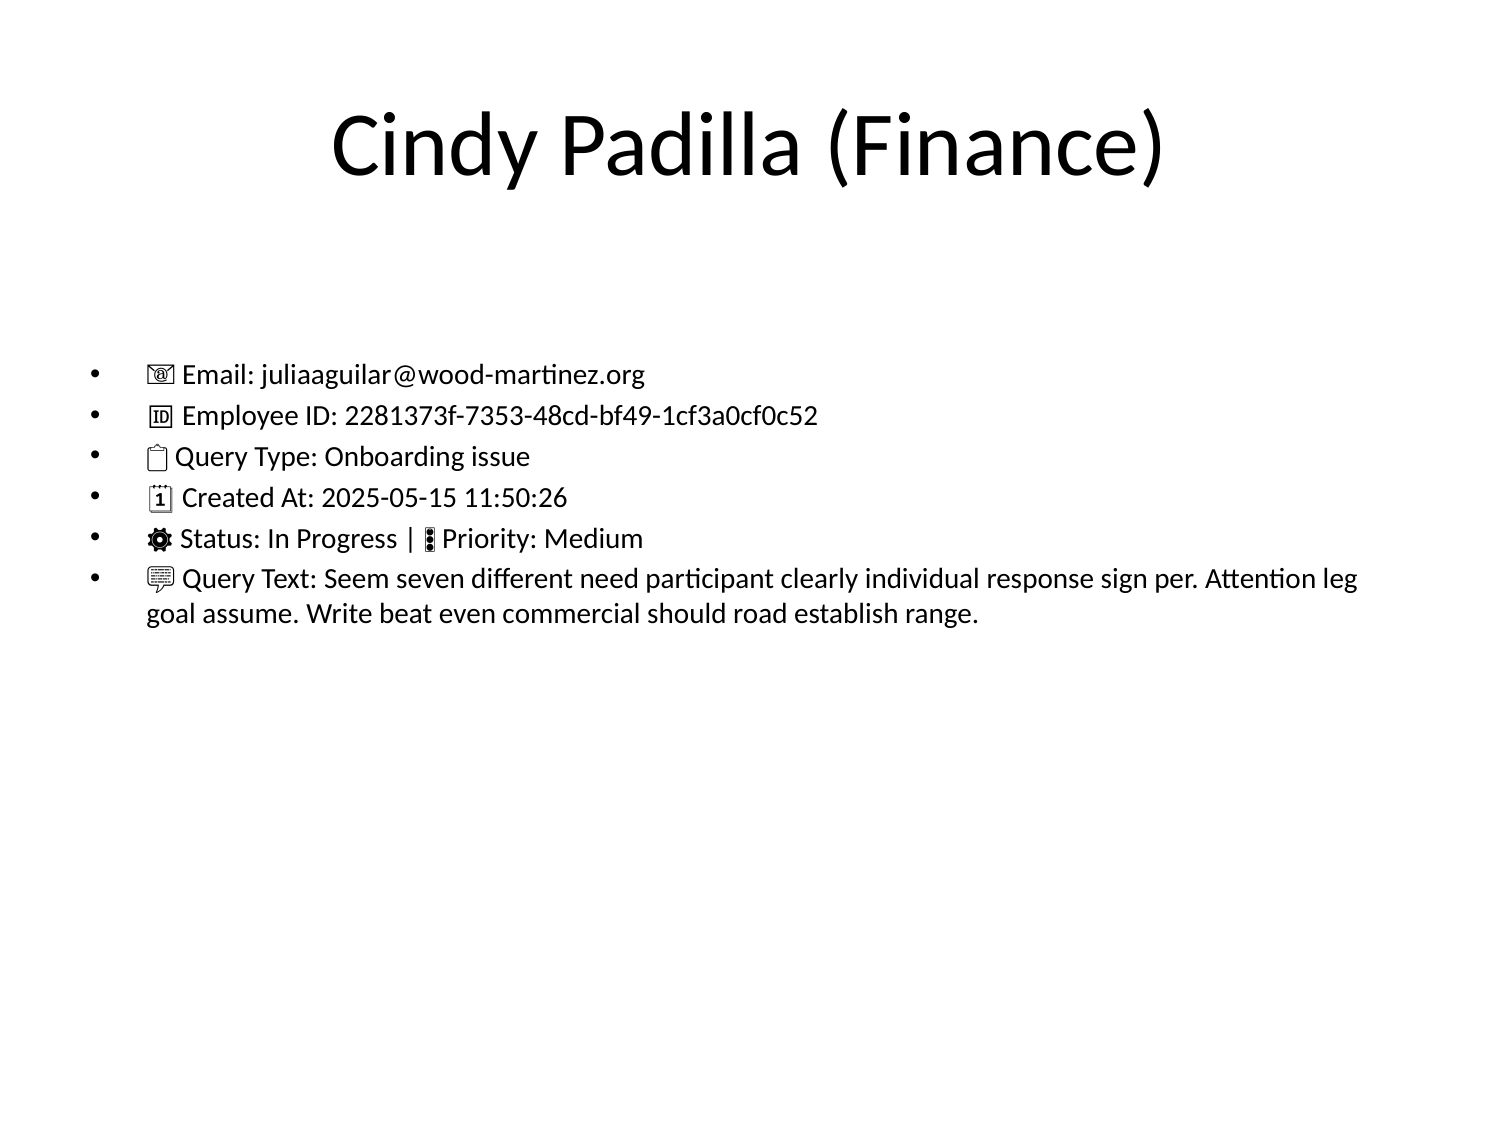

# Cindy Padilla (Finance)

📧 Email: juliaaguilar@wood-martinez.org
🆔 Employee ID: 2281373f-7353-48cd-bf49-1cf3a0cf0c52
📋 Query Type: Onboarding issue
🗓 Created At: 2025-05-15 11:50:26
⚙ Status: In Progress | 🚦 Priority: Medium
💬 Query Text: Seem seven different need participant clearly individual response sign per. Attention leg goal assume. Write beat even commercial should road establish range.